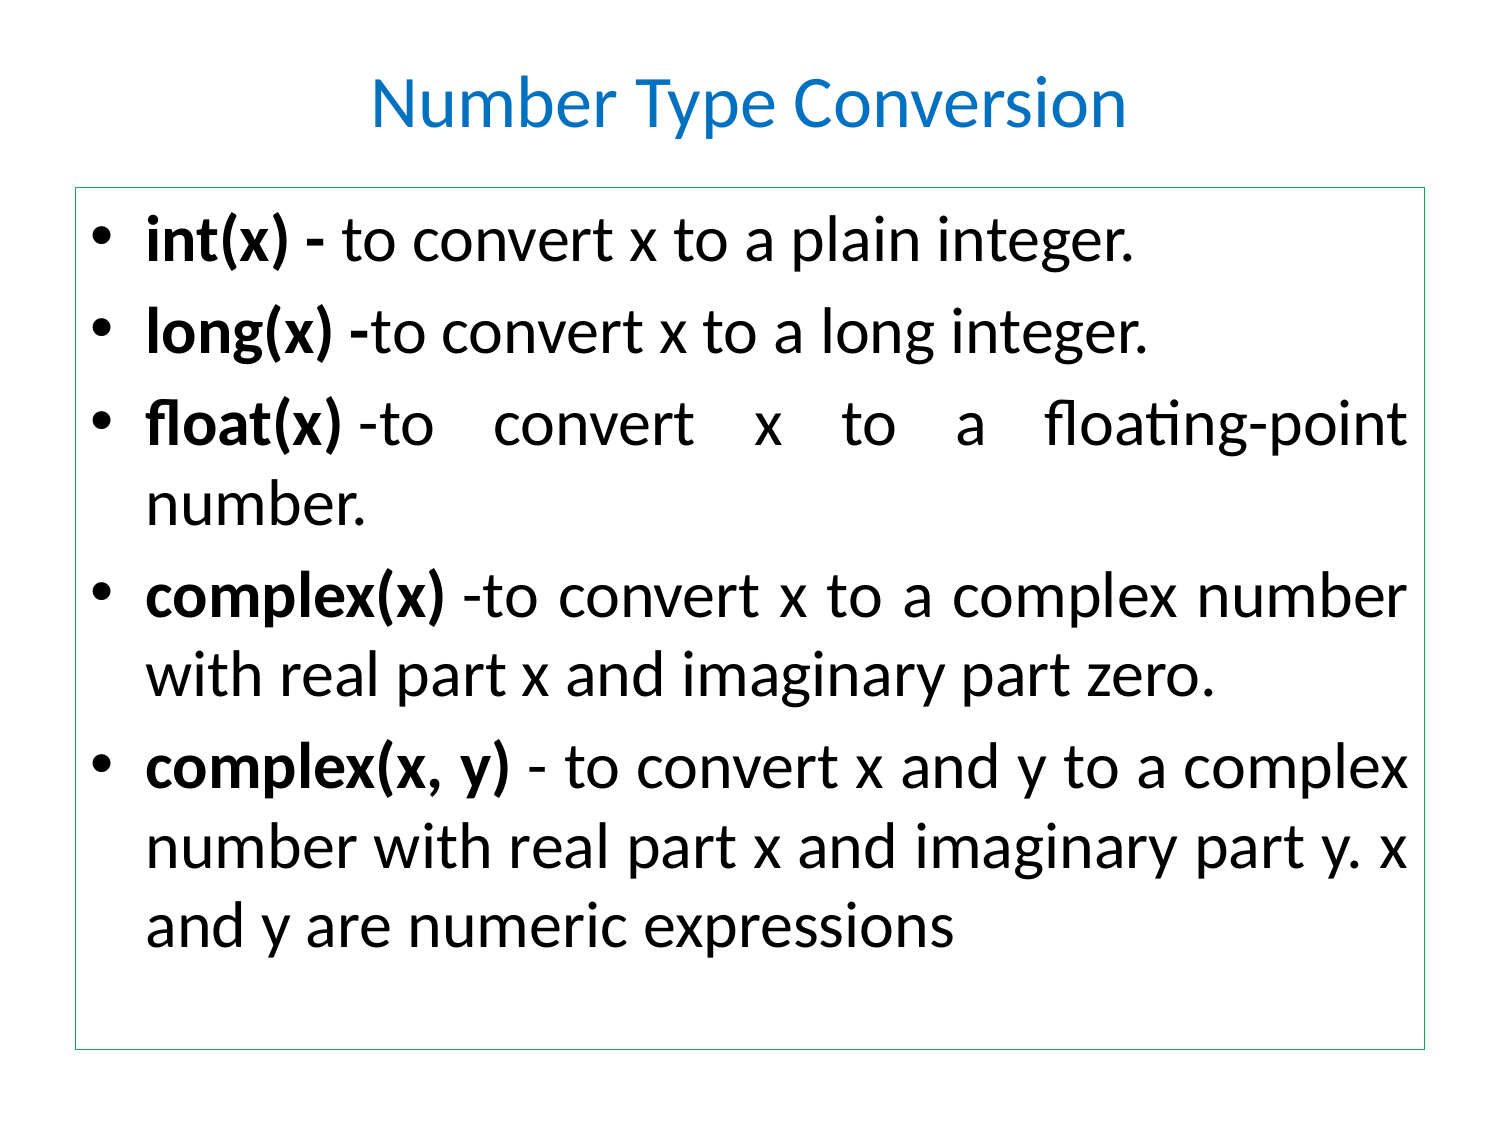

# Number Type Conversion
int(x) - to convert x to a plain integer.
long(x) -to convert x to a long integer.
float(x) -to convert x to a floating-point number.
complex(x) -to convert x to a complex number with real part x and imaginary part zero.
complex(x, y) - to convert x and y to a complex number with real part x and imaginary part y. x and y are numeric expressions